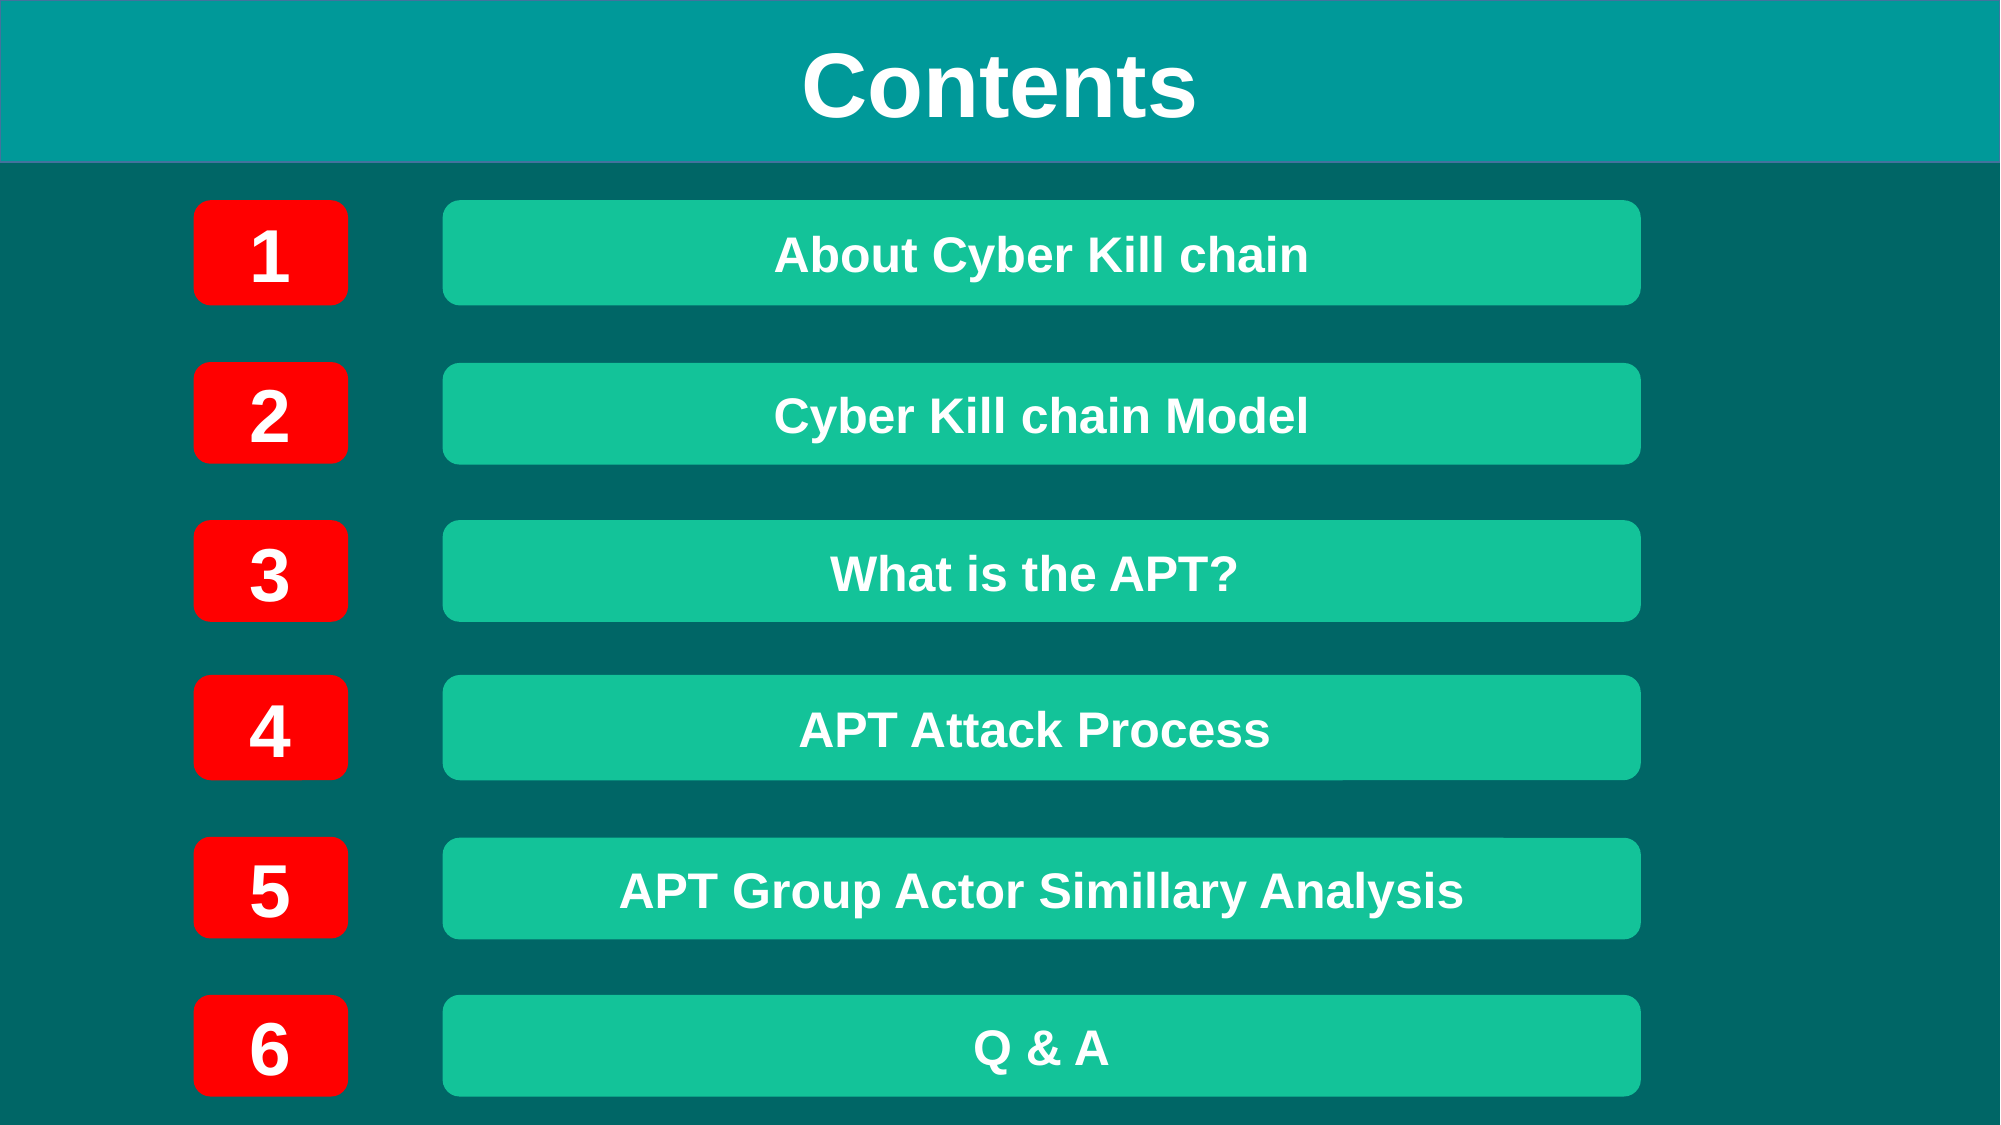

Contents
1
About Cyber Kill chain
2
Cyber Kill chain Model
What is the APT?
3
4
APT Attack Process
5
APT Group Actor Simillary Analysis
Q & A
6